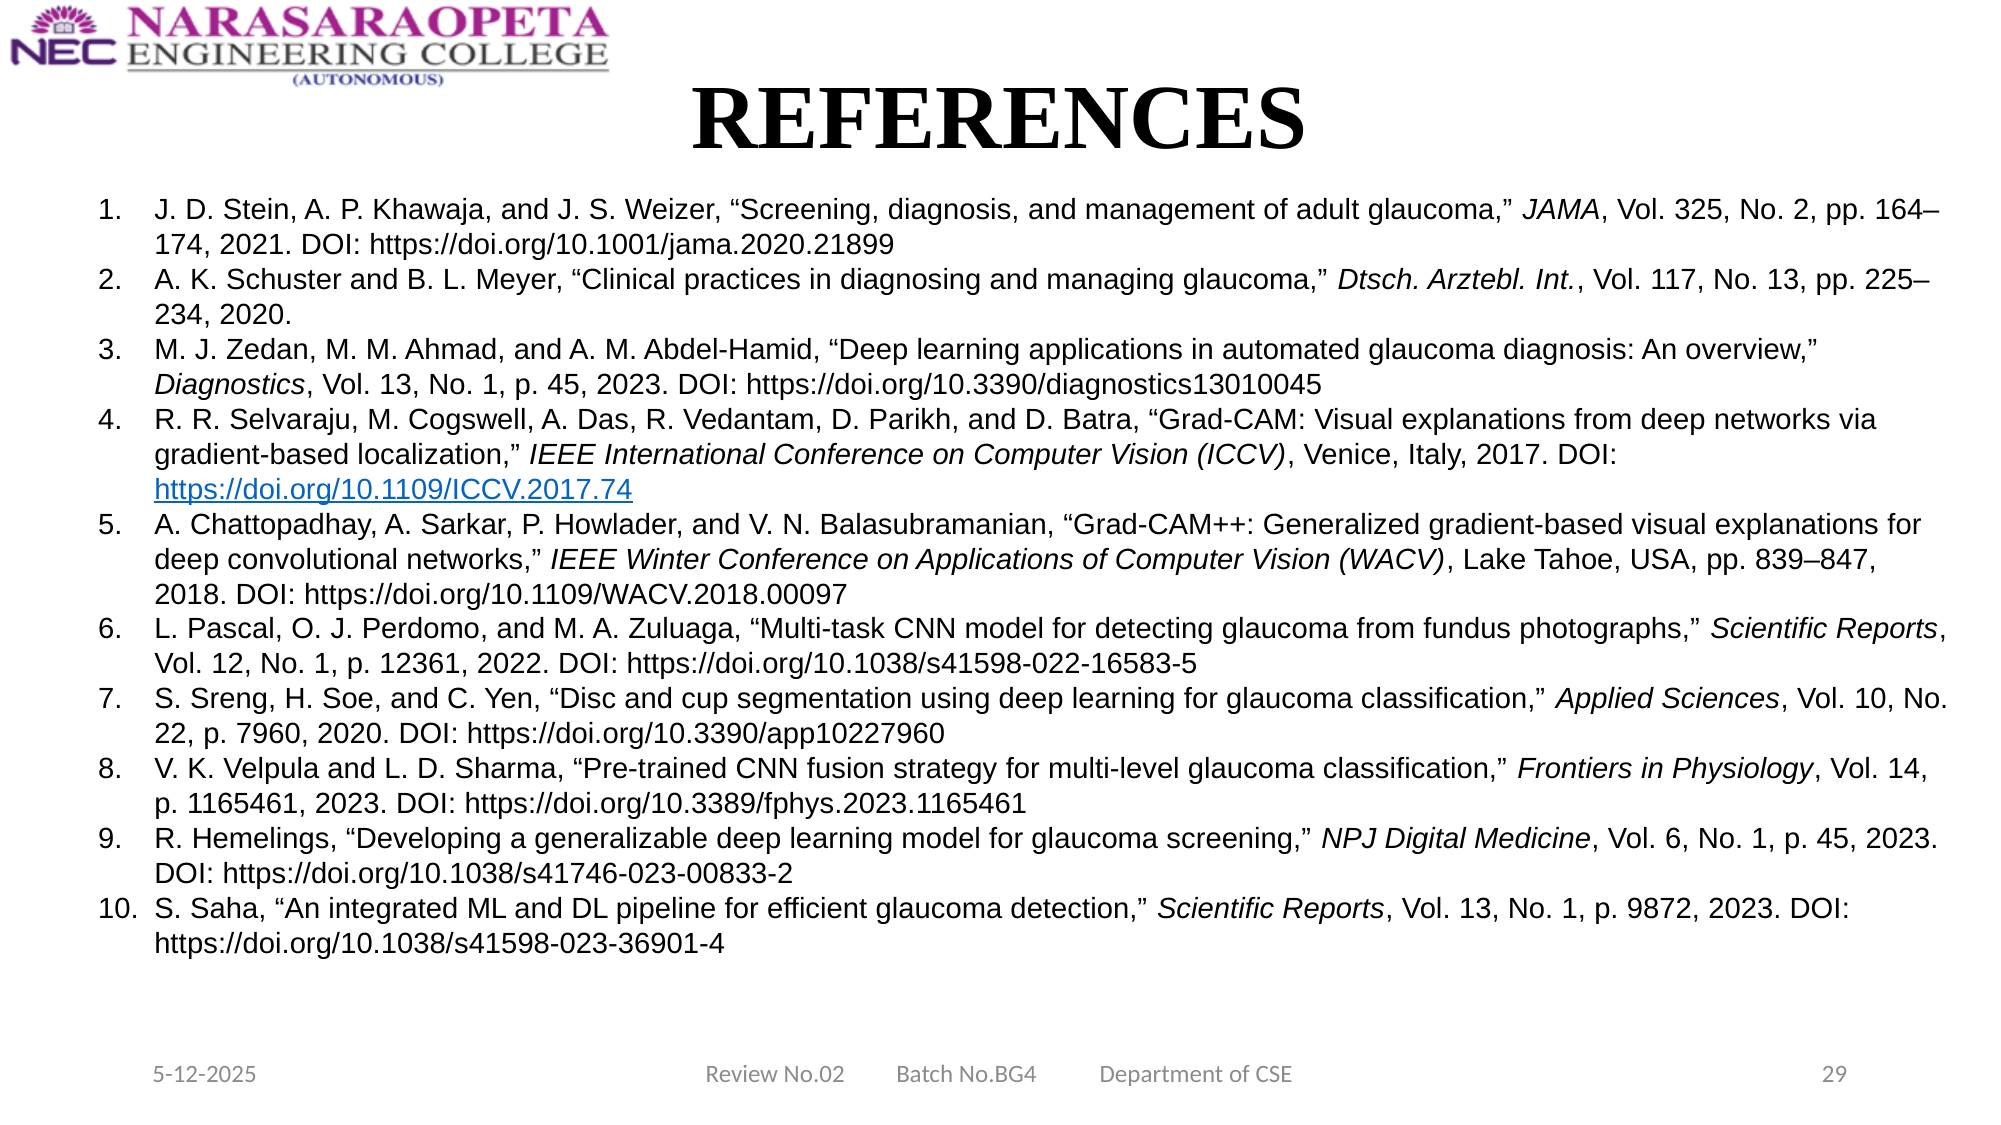

# REFERENCES
J. D. Stein, A. P. Khawaja, and J. S. Weizer, “Screening, diagnosis, and management of adult glaucoma,” JAMA, Vol. 325, No. 2, pp. 164–174, 2021. DOI: https://doi.org/10.1001/jama.2020.21899
A. K. Schuster and B. L. Meyer, “Clinical practices in diagnosing and managing glaucoma,” Dtsch. Arztebl. Int., Vol. 117, No. 13, pp. 225–234, 2020.
M. J. Zedan, M. M. Ahmad, and A. M. Abdel-Hamid, “Deep learning applications in automated glaucoma diagnosis: An overview,” Diagnostics, Vol. 13, No. 1, p. 45, 2023. DOI: https://doi.org/10.3390/diagnostics13010045
R. R. Selvaraju, M. Cogswell, A. Das, R. Vedantam, D. Parikh, and D. Batra, “Grad-CAM: Visual explanations from deep networks via gradient-based localization,” IEEE International Conference on Computer Vision (ICCV), Venice, Italy, 2017. DOI: https://doi.org/10.1109/ICCV.2017.74
A. Chattopadhay, A. Sarkar, P. Howlader, and V. N. Balasubramanian, “Grad-CAM++: Generalized gradient-based visual explanations for deep convolutional networks,” IEEE Winter Conference on Applications of Computer Vision (WACV), Lake Tahoe, USA, pp. 839–847, 2018. DOI: https://doi.org/10.1109/WACV.2018.00097
L. Pascal, O. J. Perdomo, and M. A. Zuluaga, “Multi-task CNN model for detecting glaucoma from fundus photographs,” Scientific Reports, Vol. 12, No. 1, p. 12361, 2022. DOI: https://doi.org/10.1038/s41598-022-16583-5
S. Sreng, H. Soe, and C. Yen, “Disc and cup segmentation using deep learning for glaucoma classification,” Applied Sciences, Vol. 10, No. 22, p. 7960, 2020. DOI: https://doi.org/10.3390/app10227960
V. K. Velpula and L. D. Sharma, “Pre-trained CNN fusion strategy for multi-level glaucoma classification,” Frontiers in Physiology, Vol. 14, p. 1165461, 2023. DOI: https://doi.org/10.3389/fphys.2023.1165461
R. Hemelings, “Developing a generalizable deep learning model for glaucoma screening,” NPJ Digital Medicine, Vol. 6, No. 1, p. 45, 2023. DOI: https://doi.org/10.1038/s41746-023-00833-2
S. Saha, “An integrated ML and DL pipeline for efficient glaucoma detection,” Scientific Reports, Vol. 13, No. 1, p. 9872, 2023. DOI: https://doi.org/10.1038/s41598-023-36901-4

5-12-2025
Review No.02         Batch No.BG4           Department of CSE
29